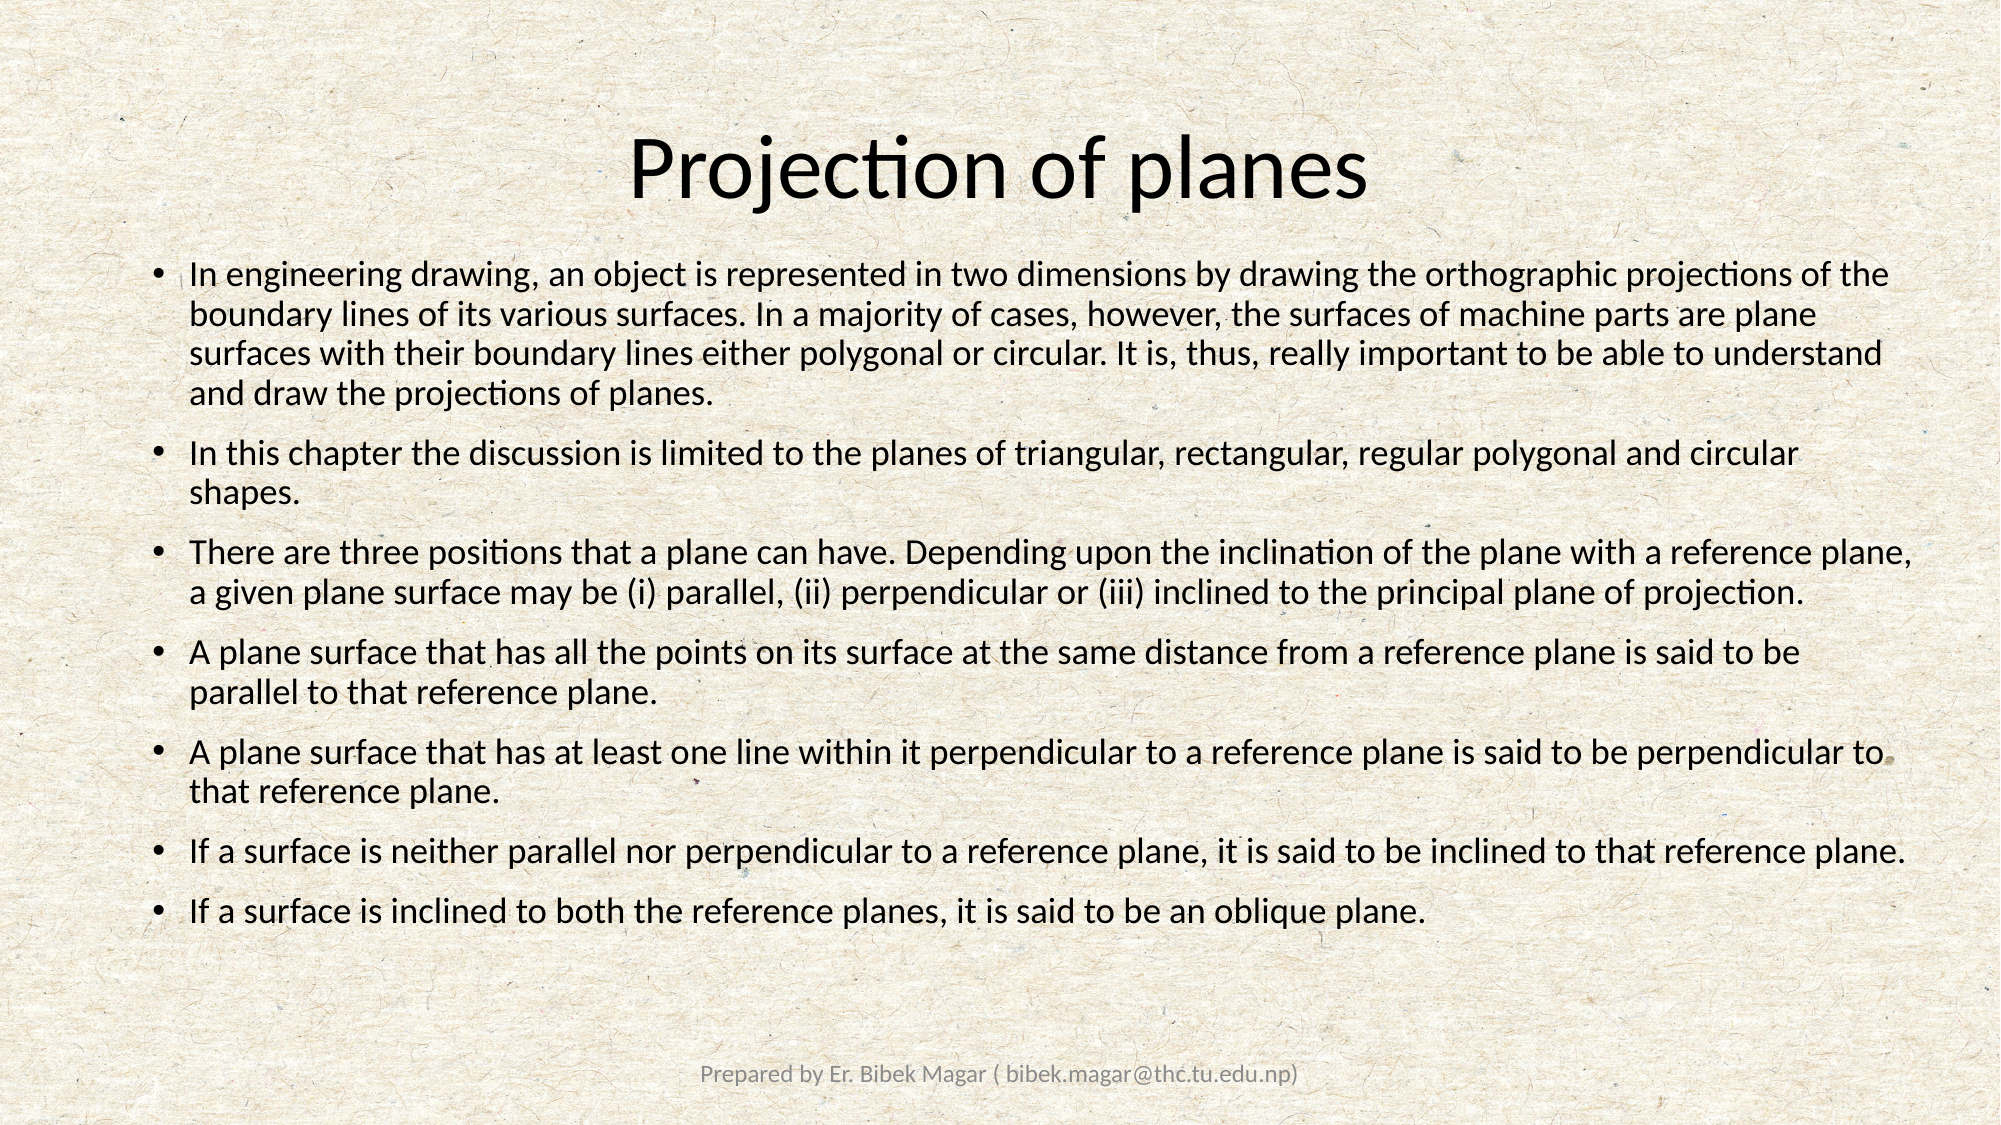

# Projection of planes
In engineering drawing, an object is represented in two dimensions by drawing the orthographic projections of the boundary lines of its various surfaces. In a majority of cases, however, the surfaces of machine parts are plane surfaces with their boundary lines either polygonal or circular. It is, thus, really important to be able to understand and draw the projections of planes.
In this chapter the discussion is limited to the planes of triangular, rectangular, regular polygonal and circular shapes.
There are three positions that a plane can have. Depending upon the inclination of the plane with a reference plane, a given plane surface may be (i) parallel, (ii) perpendicular or (iii) inclined to the principal plane of projection.
A plane surface that has all the points on its surface at the same distance from a reference plane is said to be parallel to that reference plane.
A plane surface that has at least one line within it perpendicular to a reference plane is said to be perpendicular to that reference plane.
If a surface is neither parallel nor perpendicular to a reference plane, it is said to be inclined to that reference plane.
If a surface is inclined to both the reference planes, it is said to be an oblique plane.

Prepared by Er. Bibek Magar ( bibek.magar@thc.tu.edu.np)